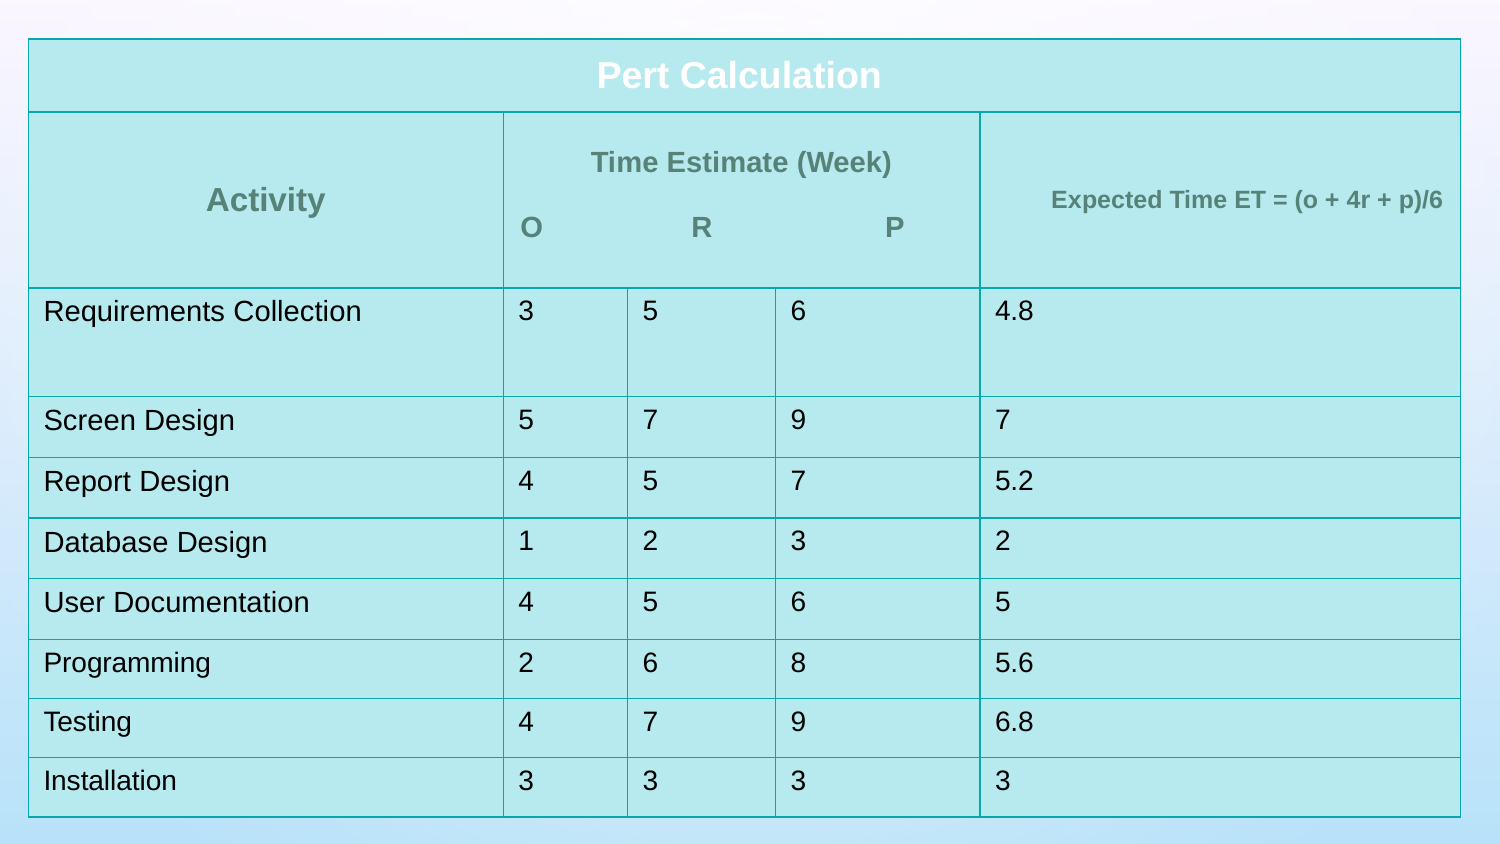

| Pert Calculation |  |  |  |  |
| --- | --- | --- | --- | --- |
| Activity | Time Estimate (Week) O R P |  |  | Expected Time ET = (o + 4r + p)/6 |
| Requirements Collection | 3 | 5 | 6 | 4.8 |
| Screen Design | 5 | 7 | 9 | 7 |
| Report Design | 4 | 5 | 7 | 5.2 |
| Database Design | 1 | 2 | 3 | 2 |
| User Documentation | 4 | 5 | 6 | 5 |
| Programming | 2 | 6 | 8 | 5.6 |
| Testing | 4 | 7 | 9 | 6.8 |
| Installation | 3 | 3 | 3 | 3 |